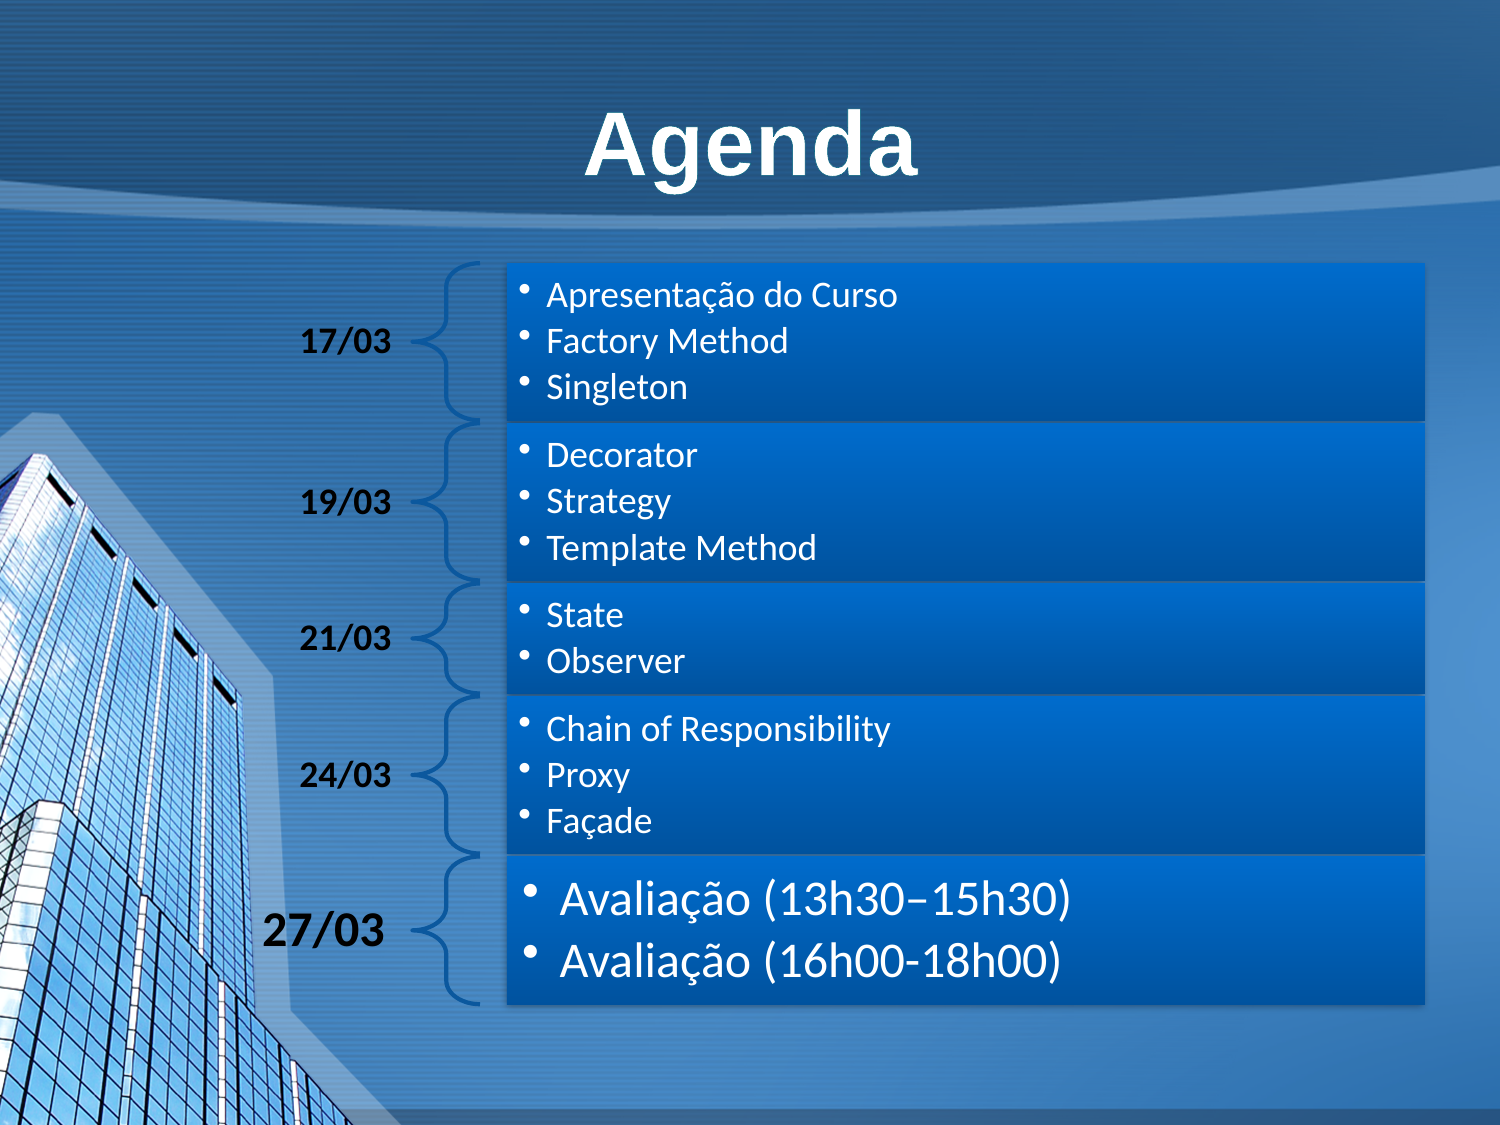

# Agenda
17/03
Apresentação do Curso
Factory Method
Singleton
19/03
Decorator
Strategy
Template Method
21/03
State
Observer
24/03
Chain of Responsibility
Proxy
Façade
27/03
Avaliação (13h30–15h30)
Avaliação (16h00-18h00)